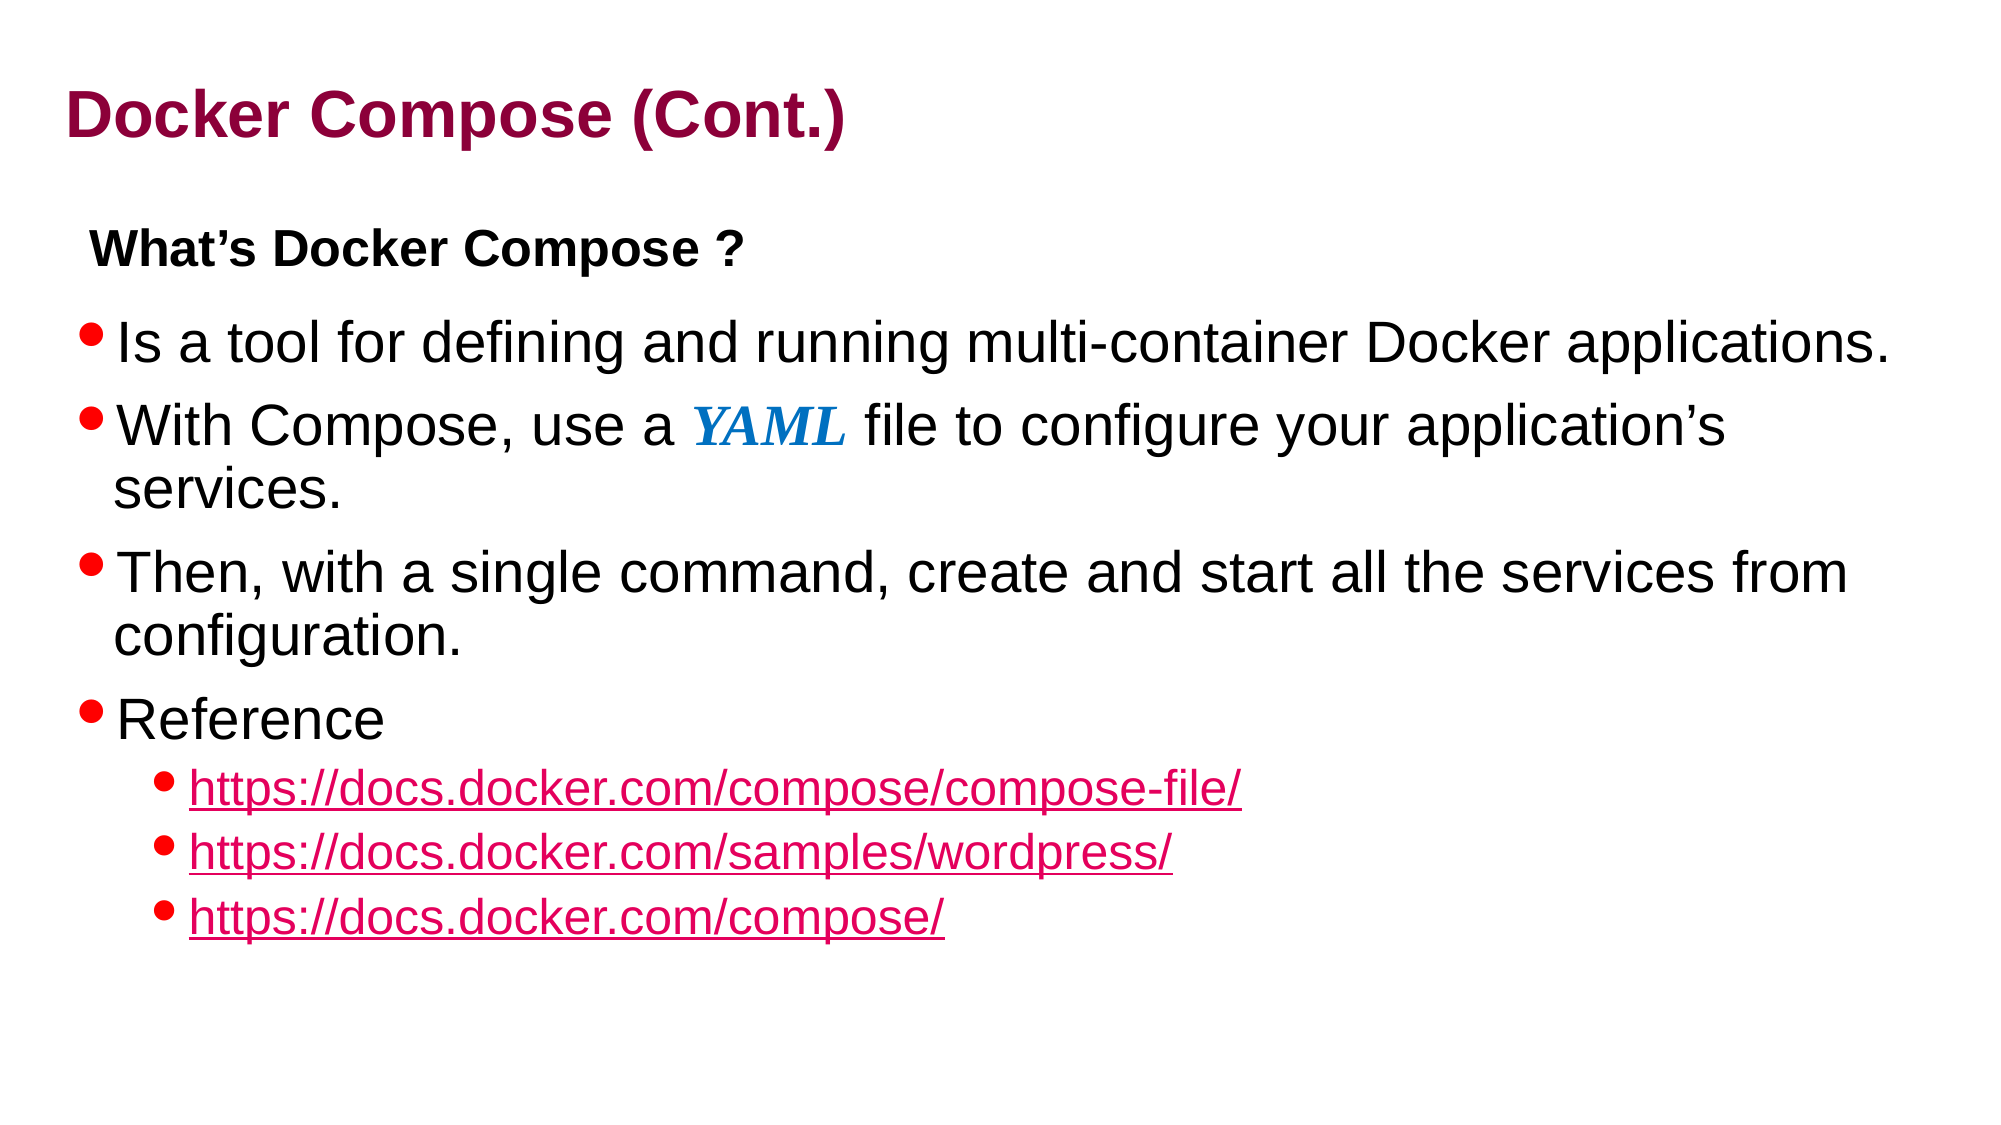

# Docker Compose (Cont.)
What’s Docker Compose ?
Is a tool for defining and running multi-container Docker applications.
With Compose, use a YAML file to configure your application’s services.
Then, with a single command, create and start all the services from configuration.
Reference
https://docs.docker.com/compose/compose-file/
https://docs.docker.com/samples/wordpress/
https://docs.docker.com/compose/